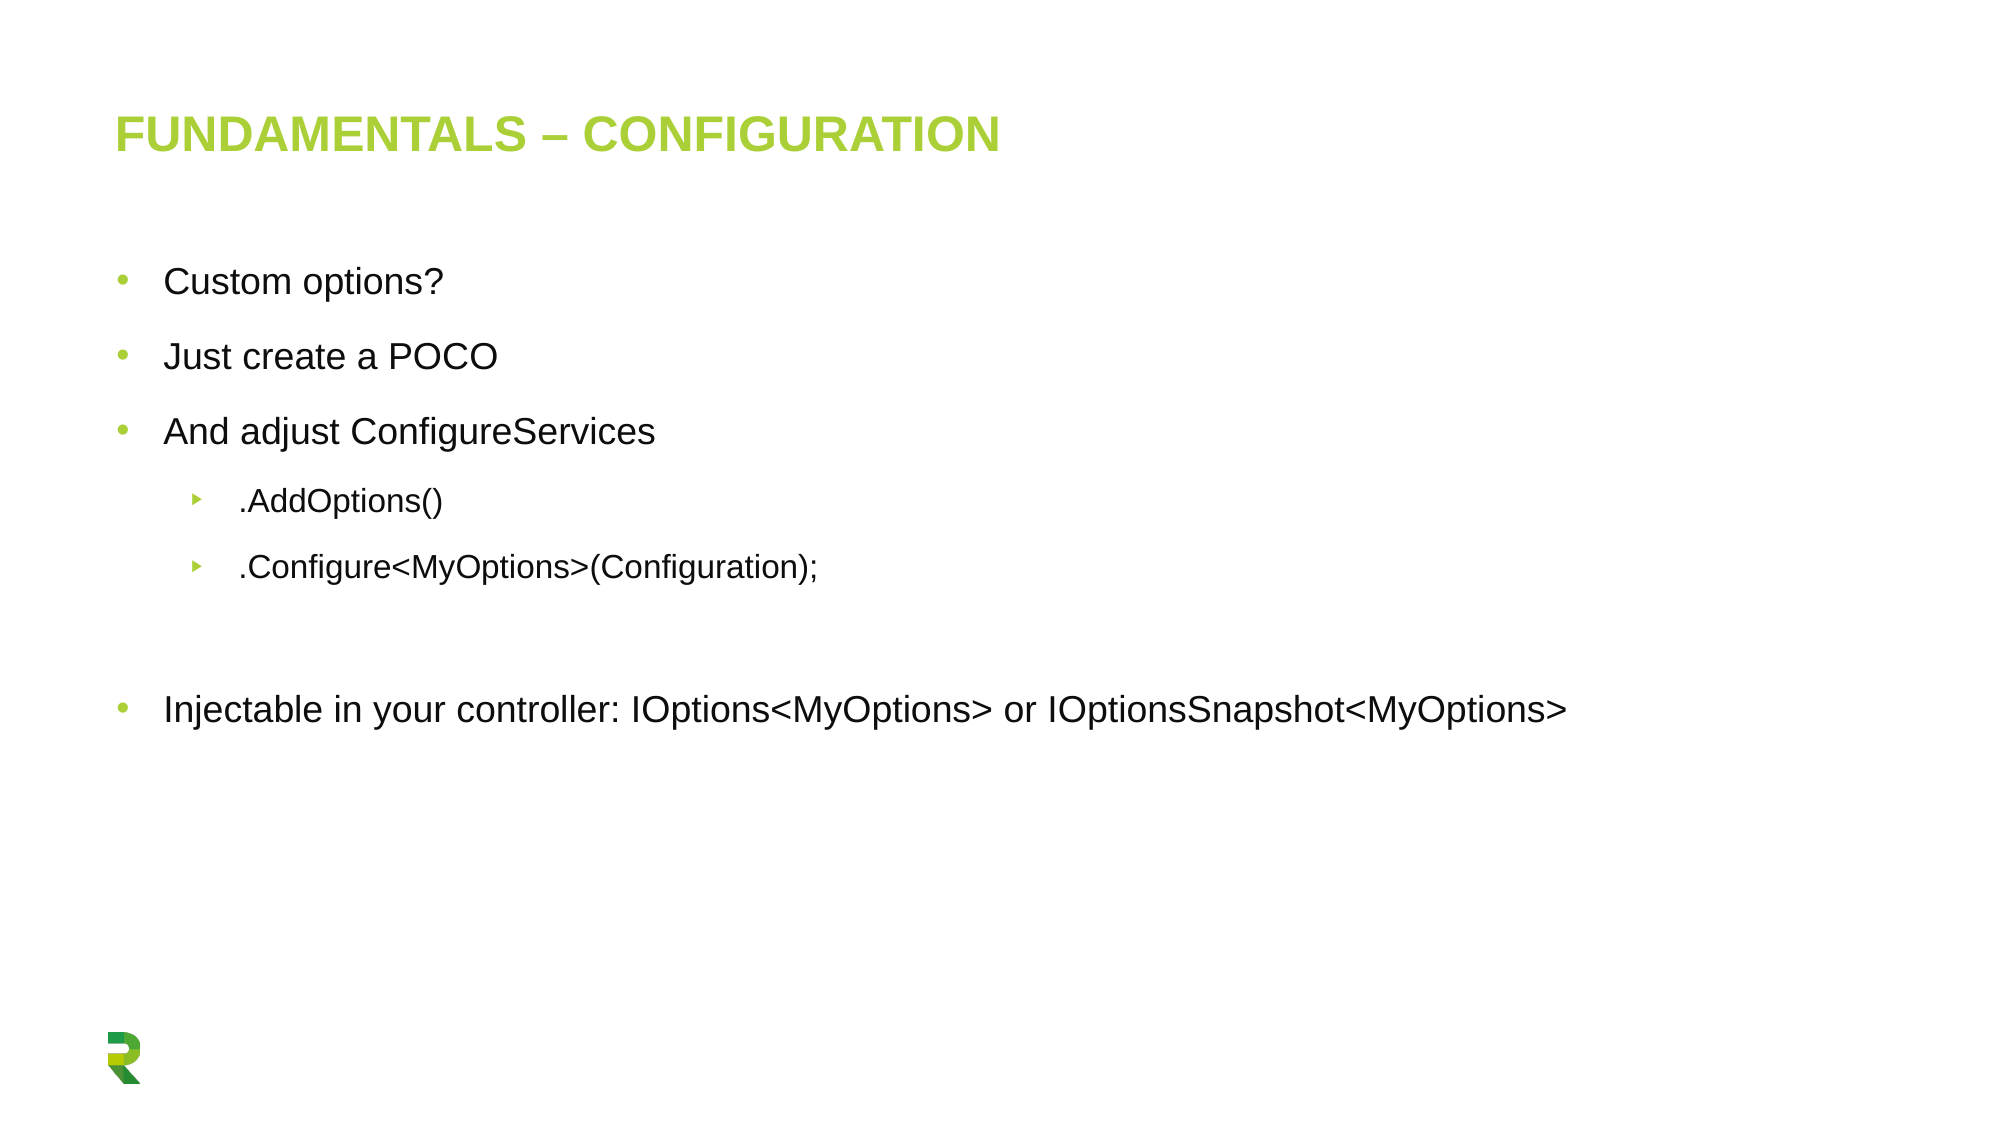

# Fundamentals – Configuration
Custom options?
Just create a POCO
And adjust ConfigureServices
.AddOptions()
.Configure<MyOptions>(Configuration);

Injectable in your controller: IOptions<MyOptions> or IOptionsSnapshot<MyOptions>